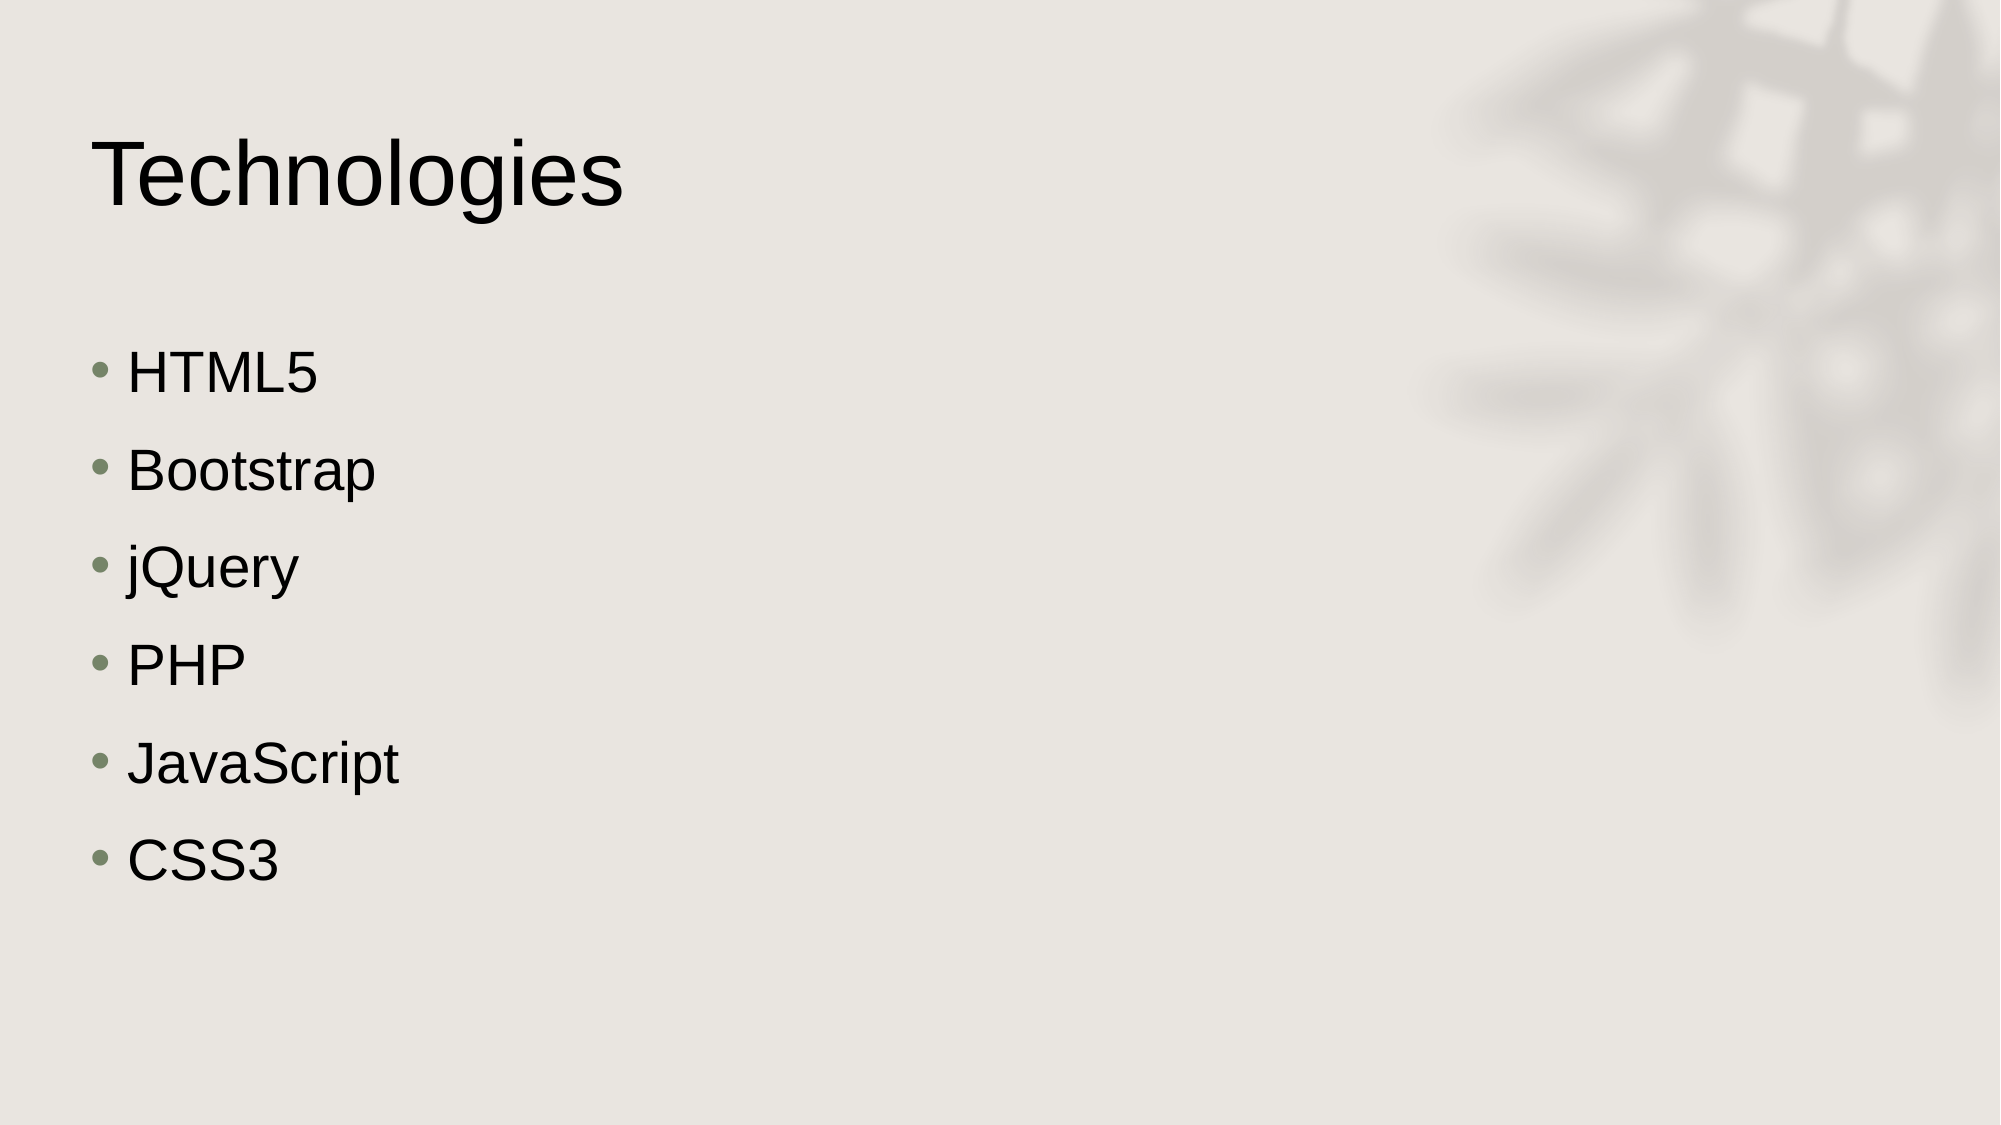

# Technologies
HTML5
Bootstrap
jQuery
PHP
JavaScript
CSS3